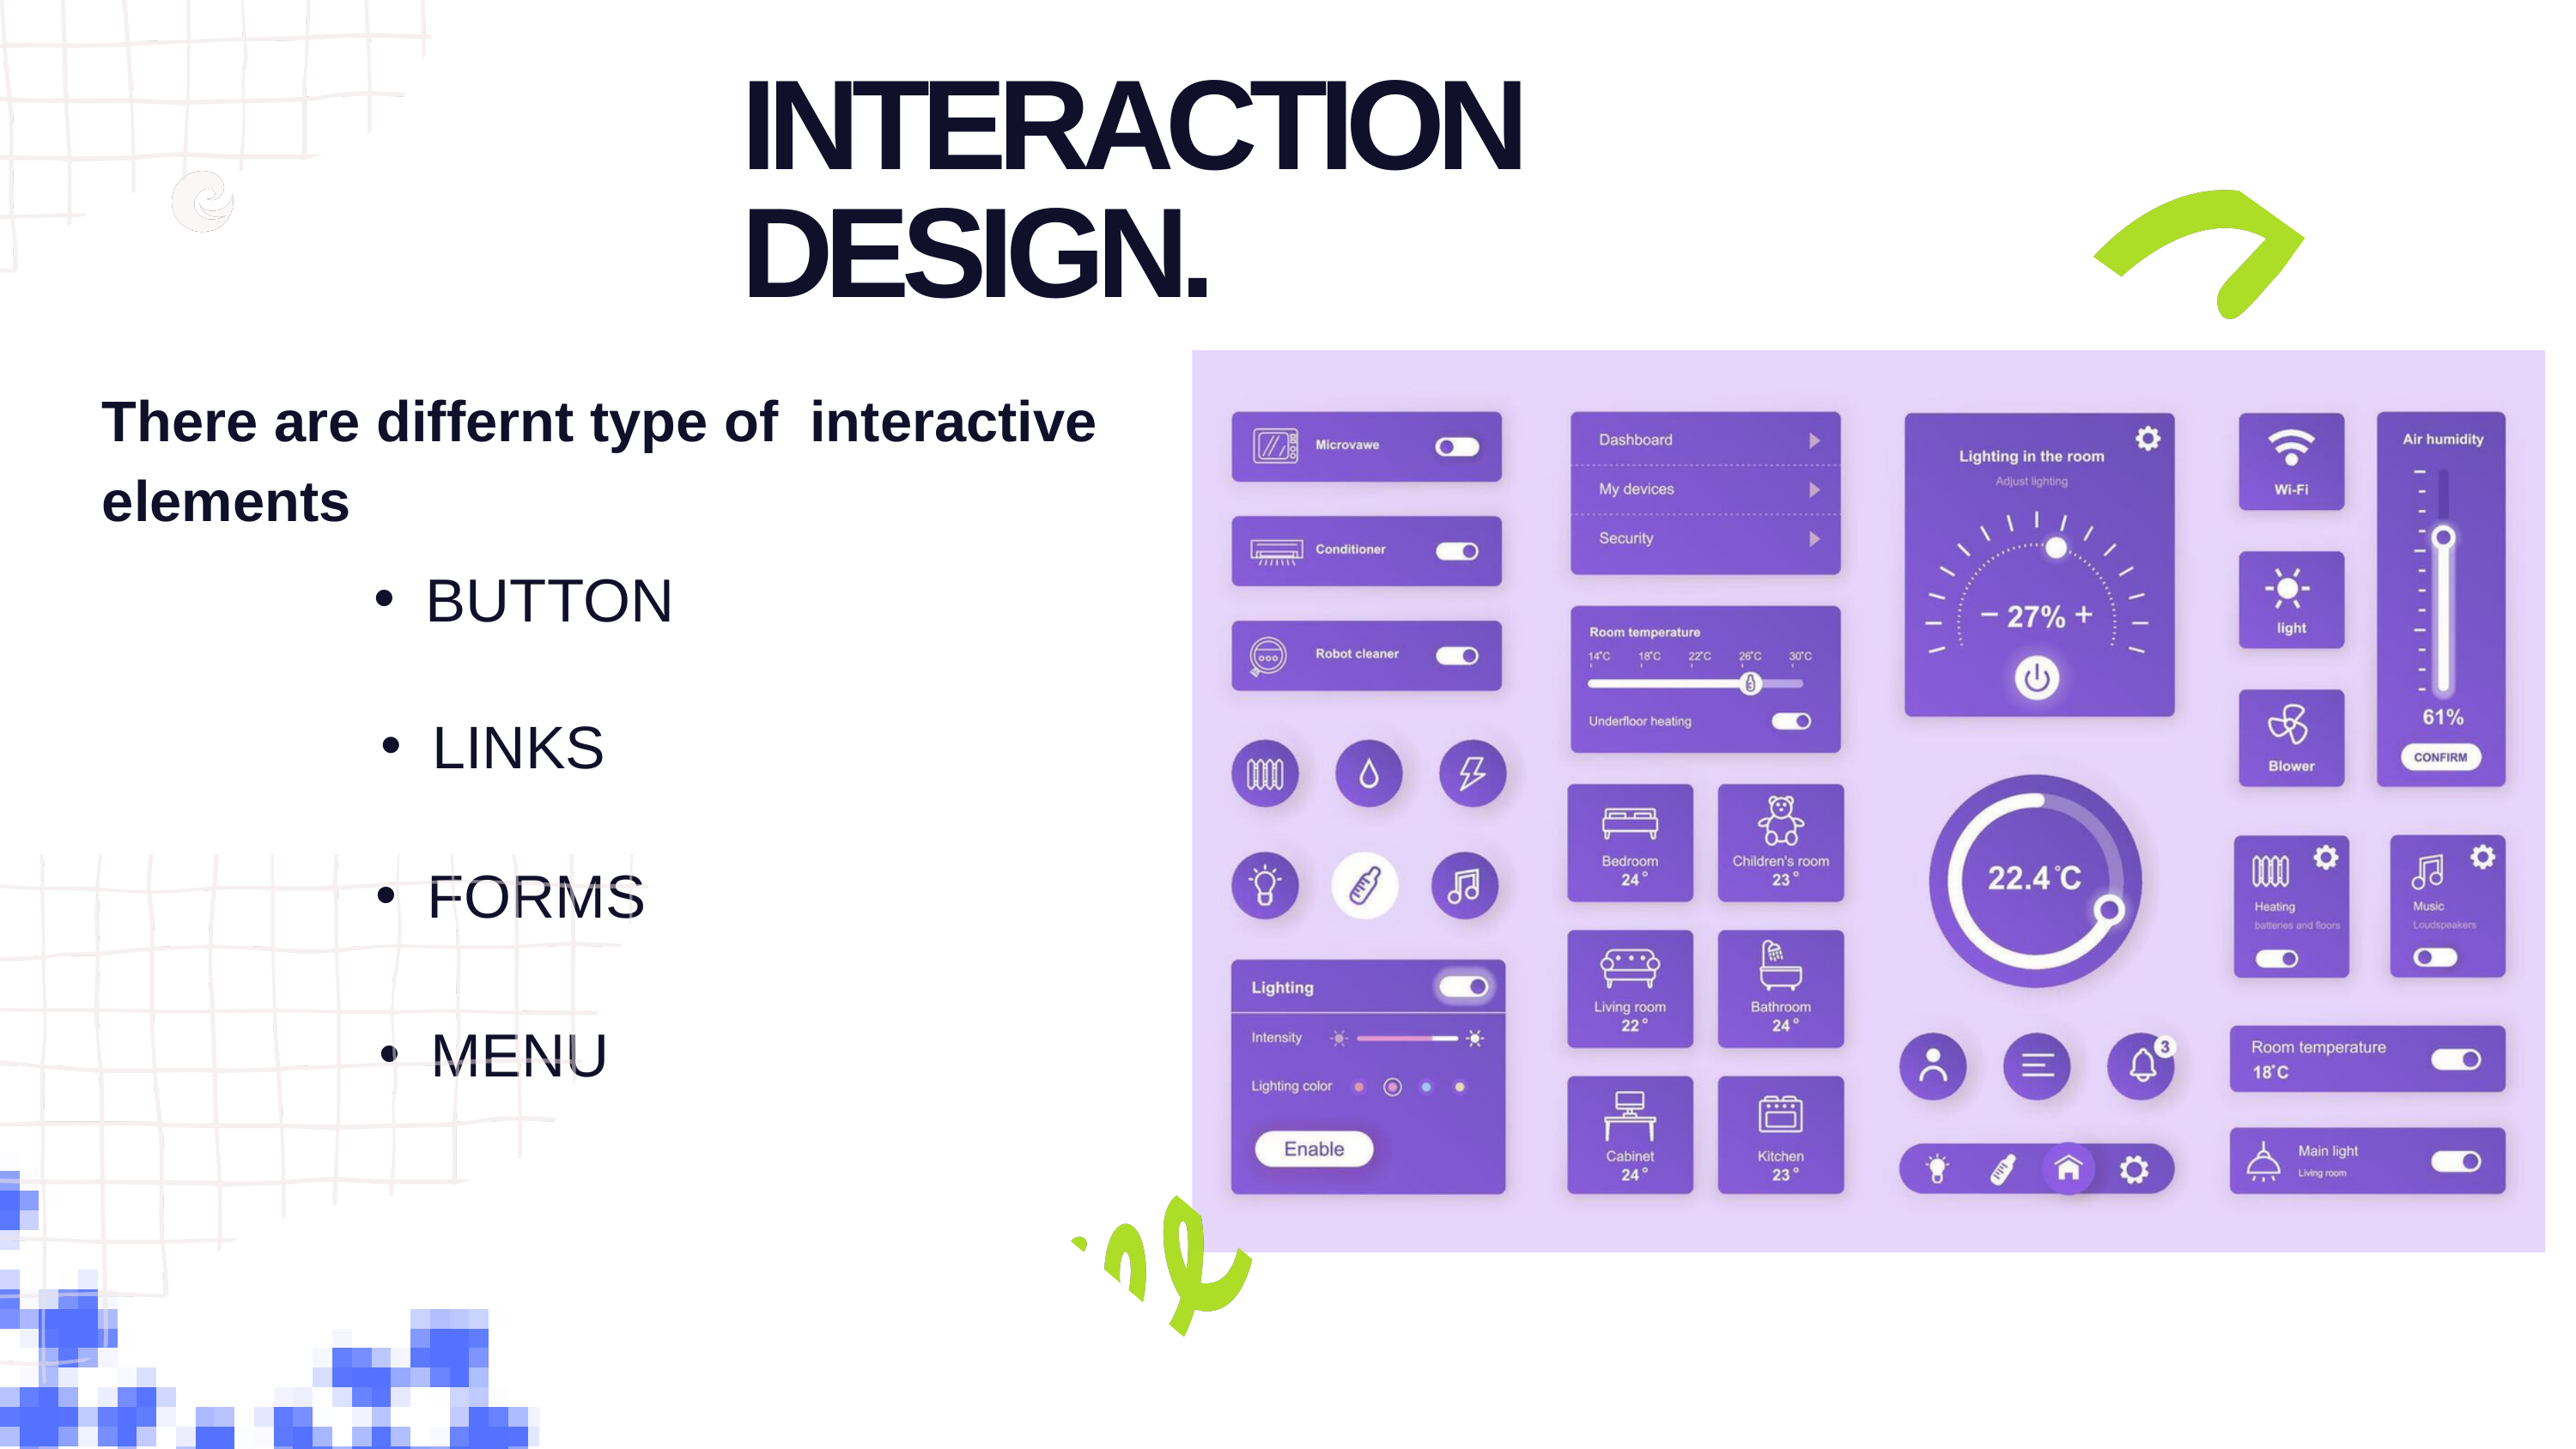

INTERACTION    DESIGN.

There are differnt type of  interactive elements
BUTTON
LINKS
FORMS

MENU